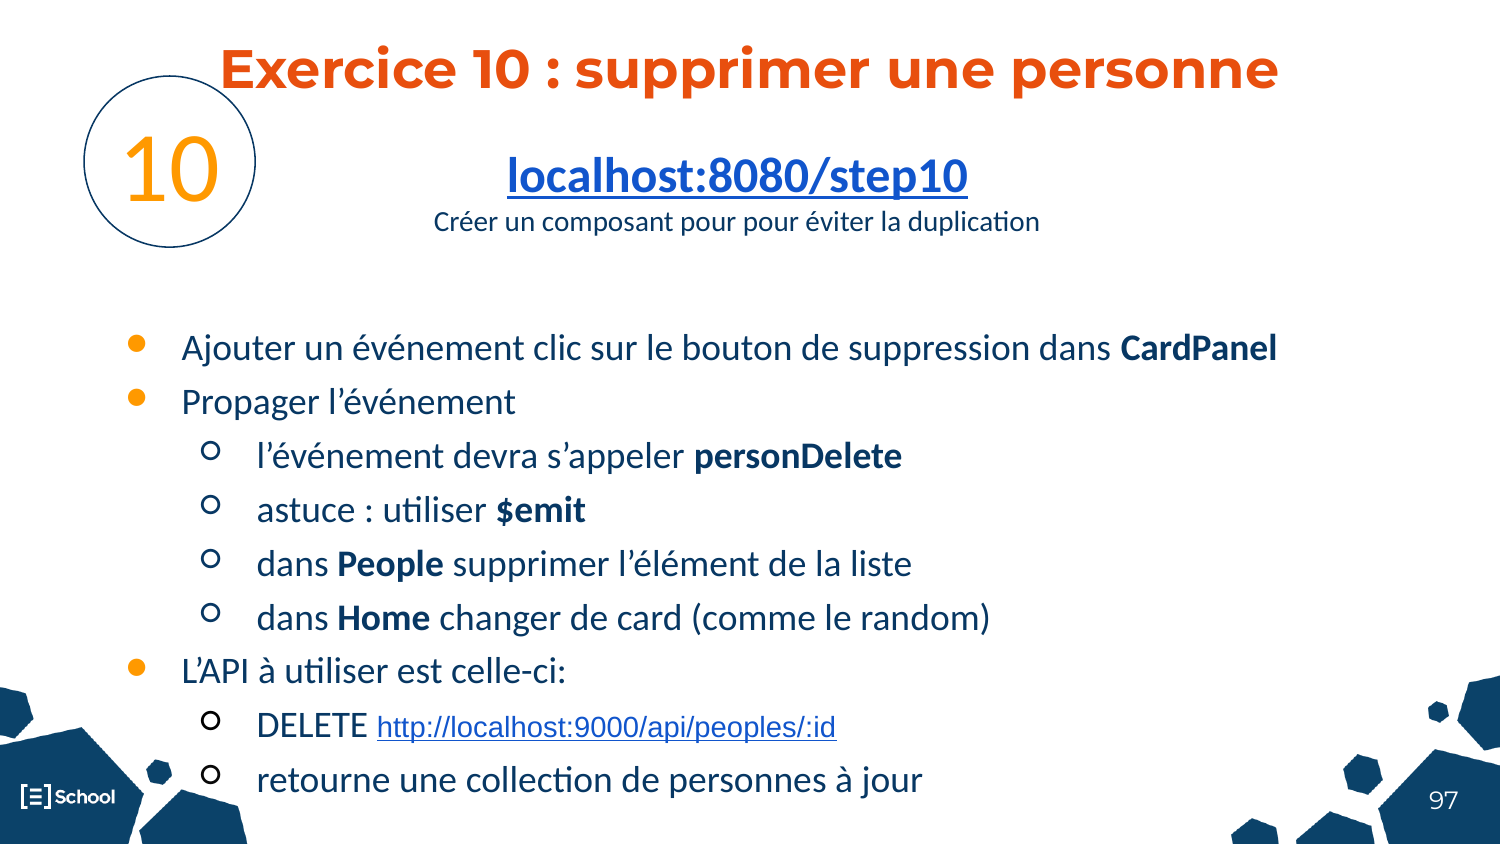

Exercice 10 : supprimer une personne

10
localhost:8080/step10
Créer un composant pour pour éviter la duplication
Ajouter un événement clic sur le bouton de suppression dans CardPanel
Propager l’événement
l’événement devra s’appeler personDelete
astuce : utiliser $emit
dans People supprimer l’élément de la liste
dans Home changer de card (comme le random)
L’API à utiliser est celle-ci:
DELETE http://localhost:9000/api/peoples/:id
retourne une collection de personnes à jour
97